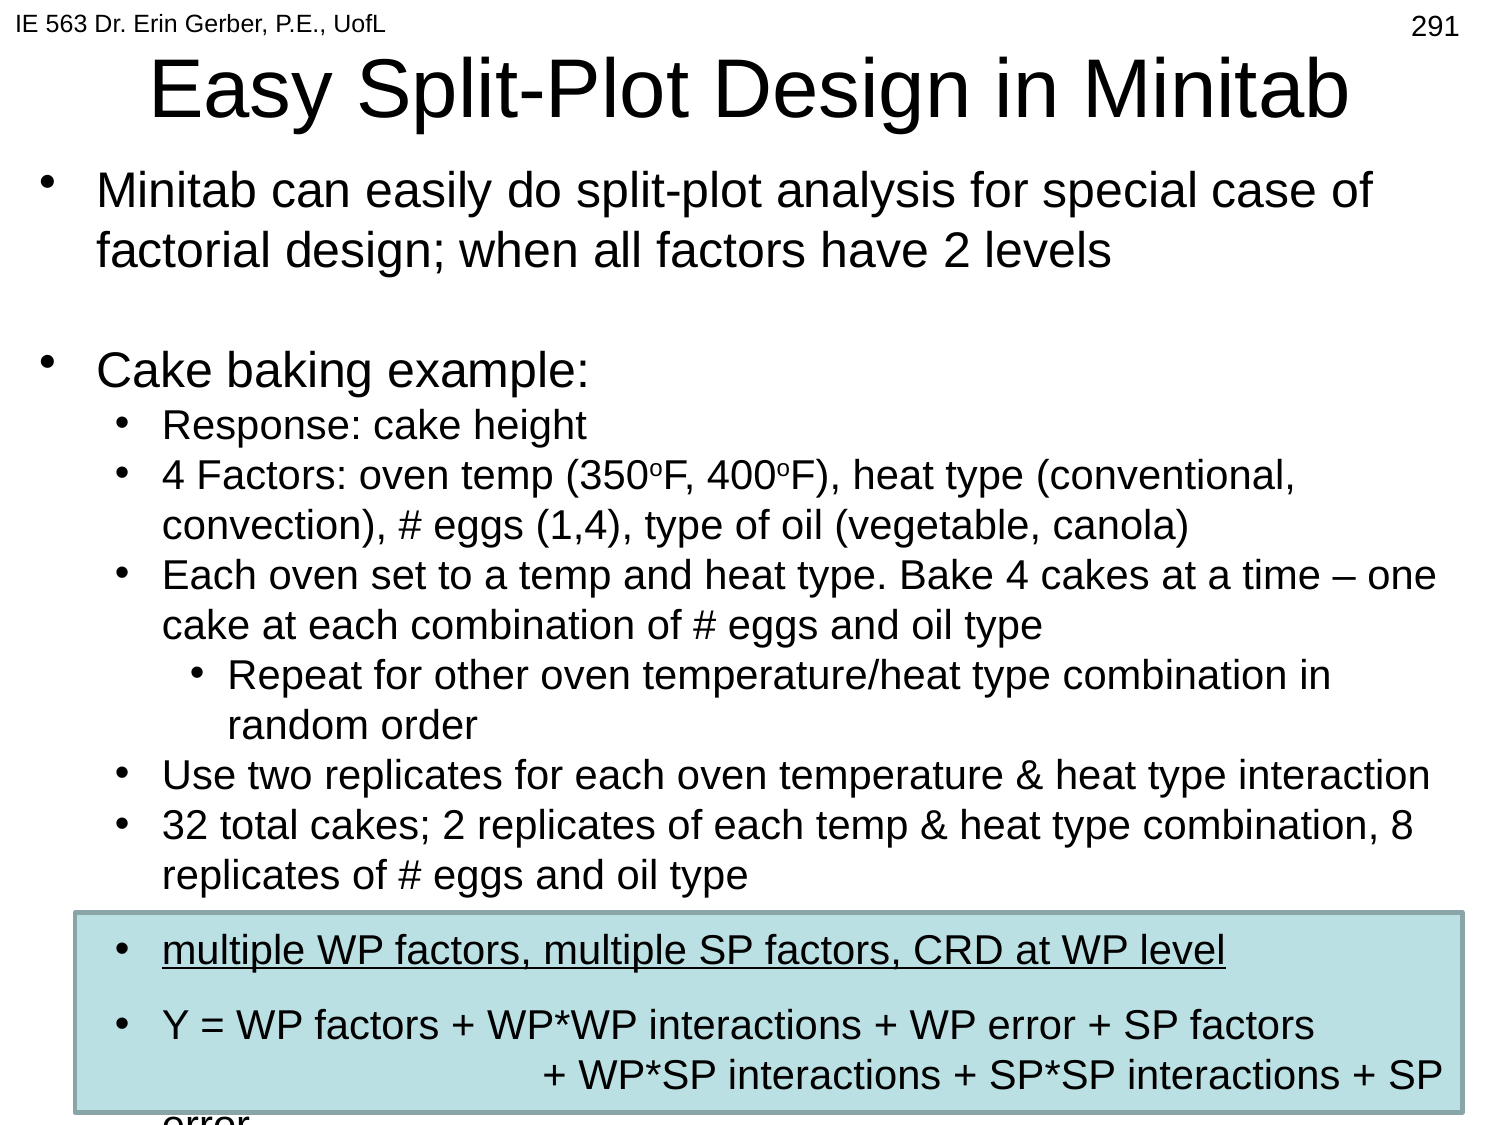

IE 563 Dr. Erin Gerber, P.E., UofL
291
# Easy Split-Plot Design in Minitab
Minitab can easily do split-plot analysis for special case of factorial design; when all factors have 2 levels

Cake baking example:
Response: cake height
4 Factors: oven temp (350oF, 400oF), heat type (conventional, convection), # eggs (1,4), type of oil (vegetable, canola)
Each oven set to a temp and heat type. Bake 4 cakes at a time – one cake at each combination of # eggs and oil type
Repeat for other oven temperature/heat type combination in random order
Use two replicates for each oven temperature & heat type interaction
32 total cakes; 2 replicates of each temp & heat type combination, 8 replicates of # eggs and oil type
multiple WP factors, multiple SP factors, CRD at WP level
Y = WP factors + WP*WP interactions + WP error + SP factors
			       + WP*SP interactions + SP*SP interactions + SP error